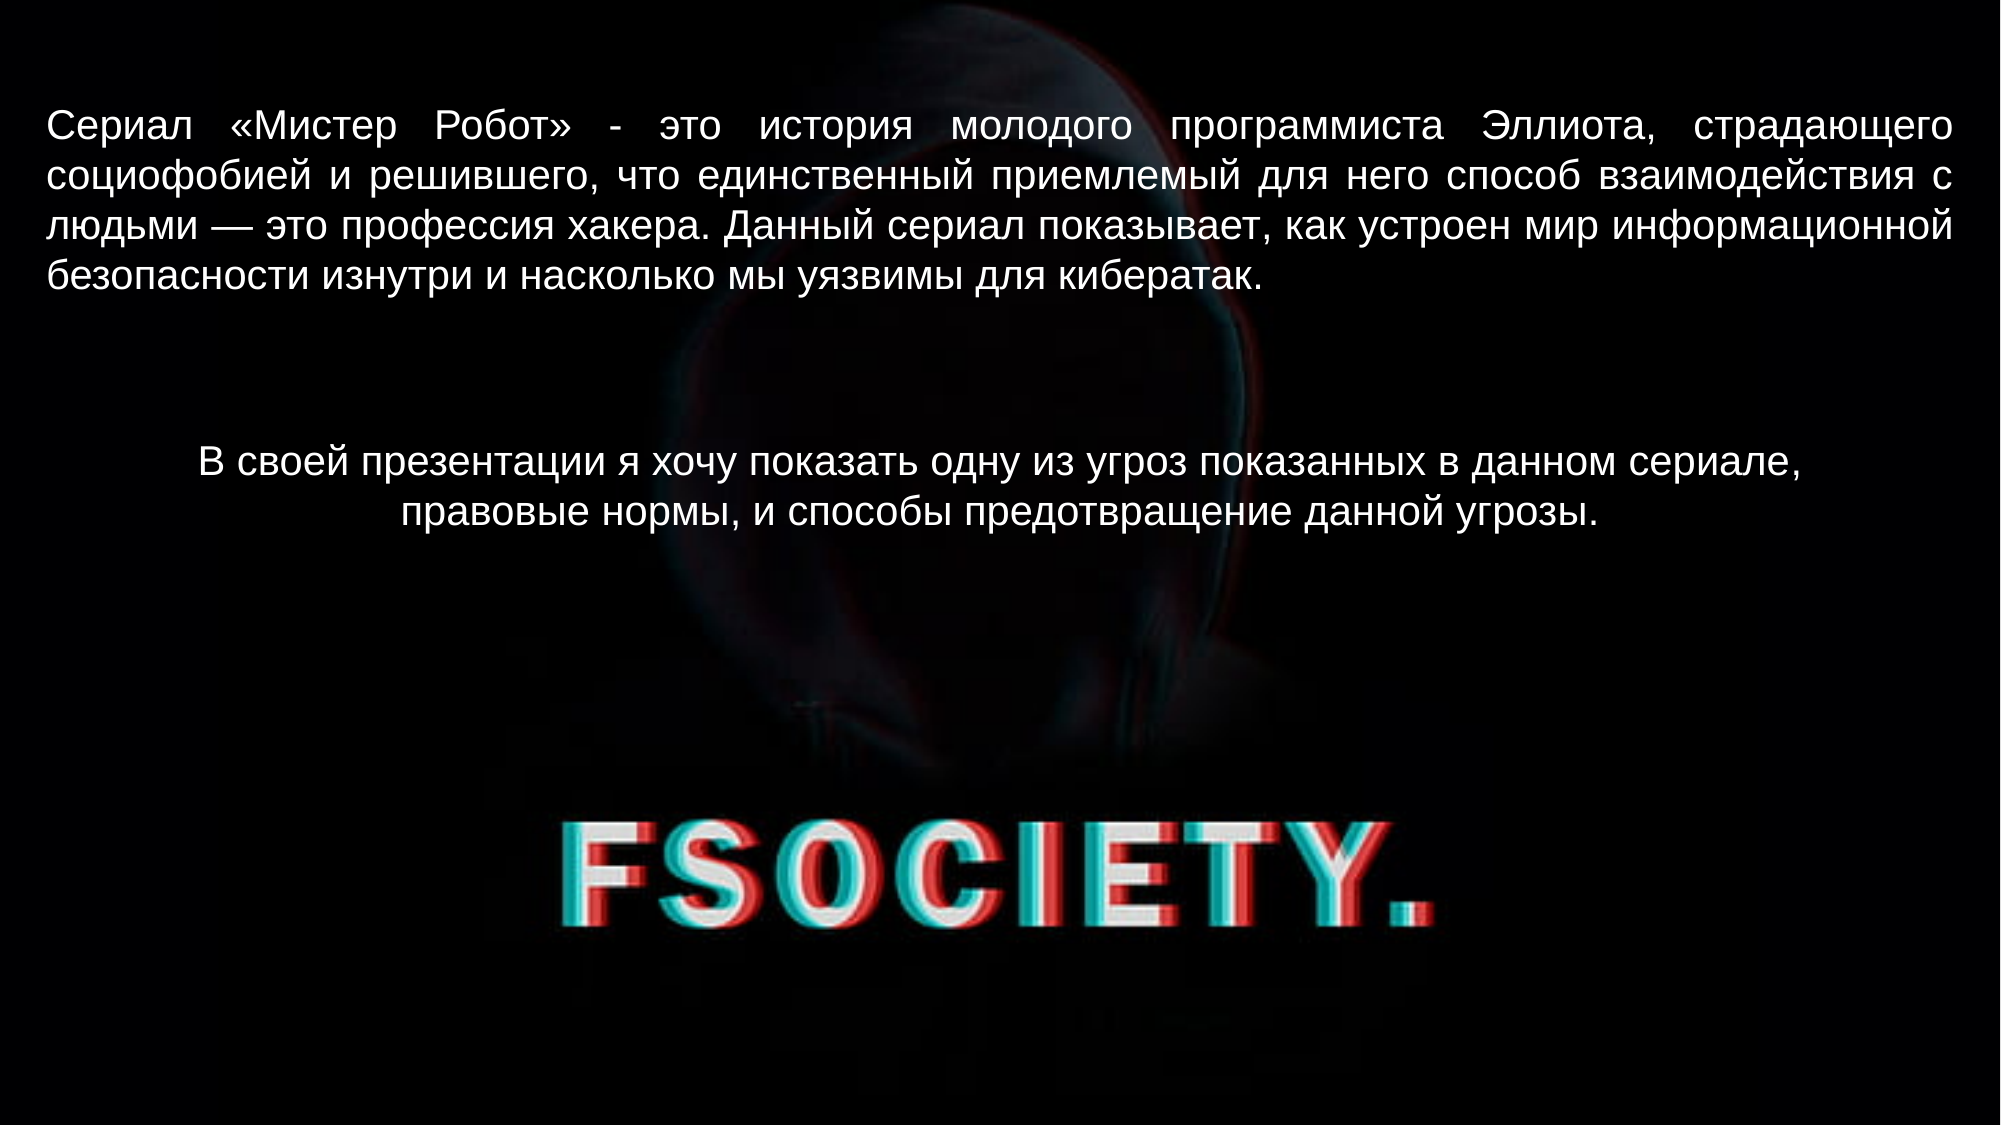

Сериал «Мистер Робот» - это история молодого программиста Эллиота, страдающего социофобией и решившего, что единственный приемлемый для него способ взаимодействия с людьми — это профессия хакера. Данный сериал показывает, как устроен мир информационной безопасности изнутри и насколько мы уязвимы для кибератак.
В своей презентации я хочу показать одну из угроз показанных в данном сериале, правовые нормы, и способы предотвращение данной угрозы.